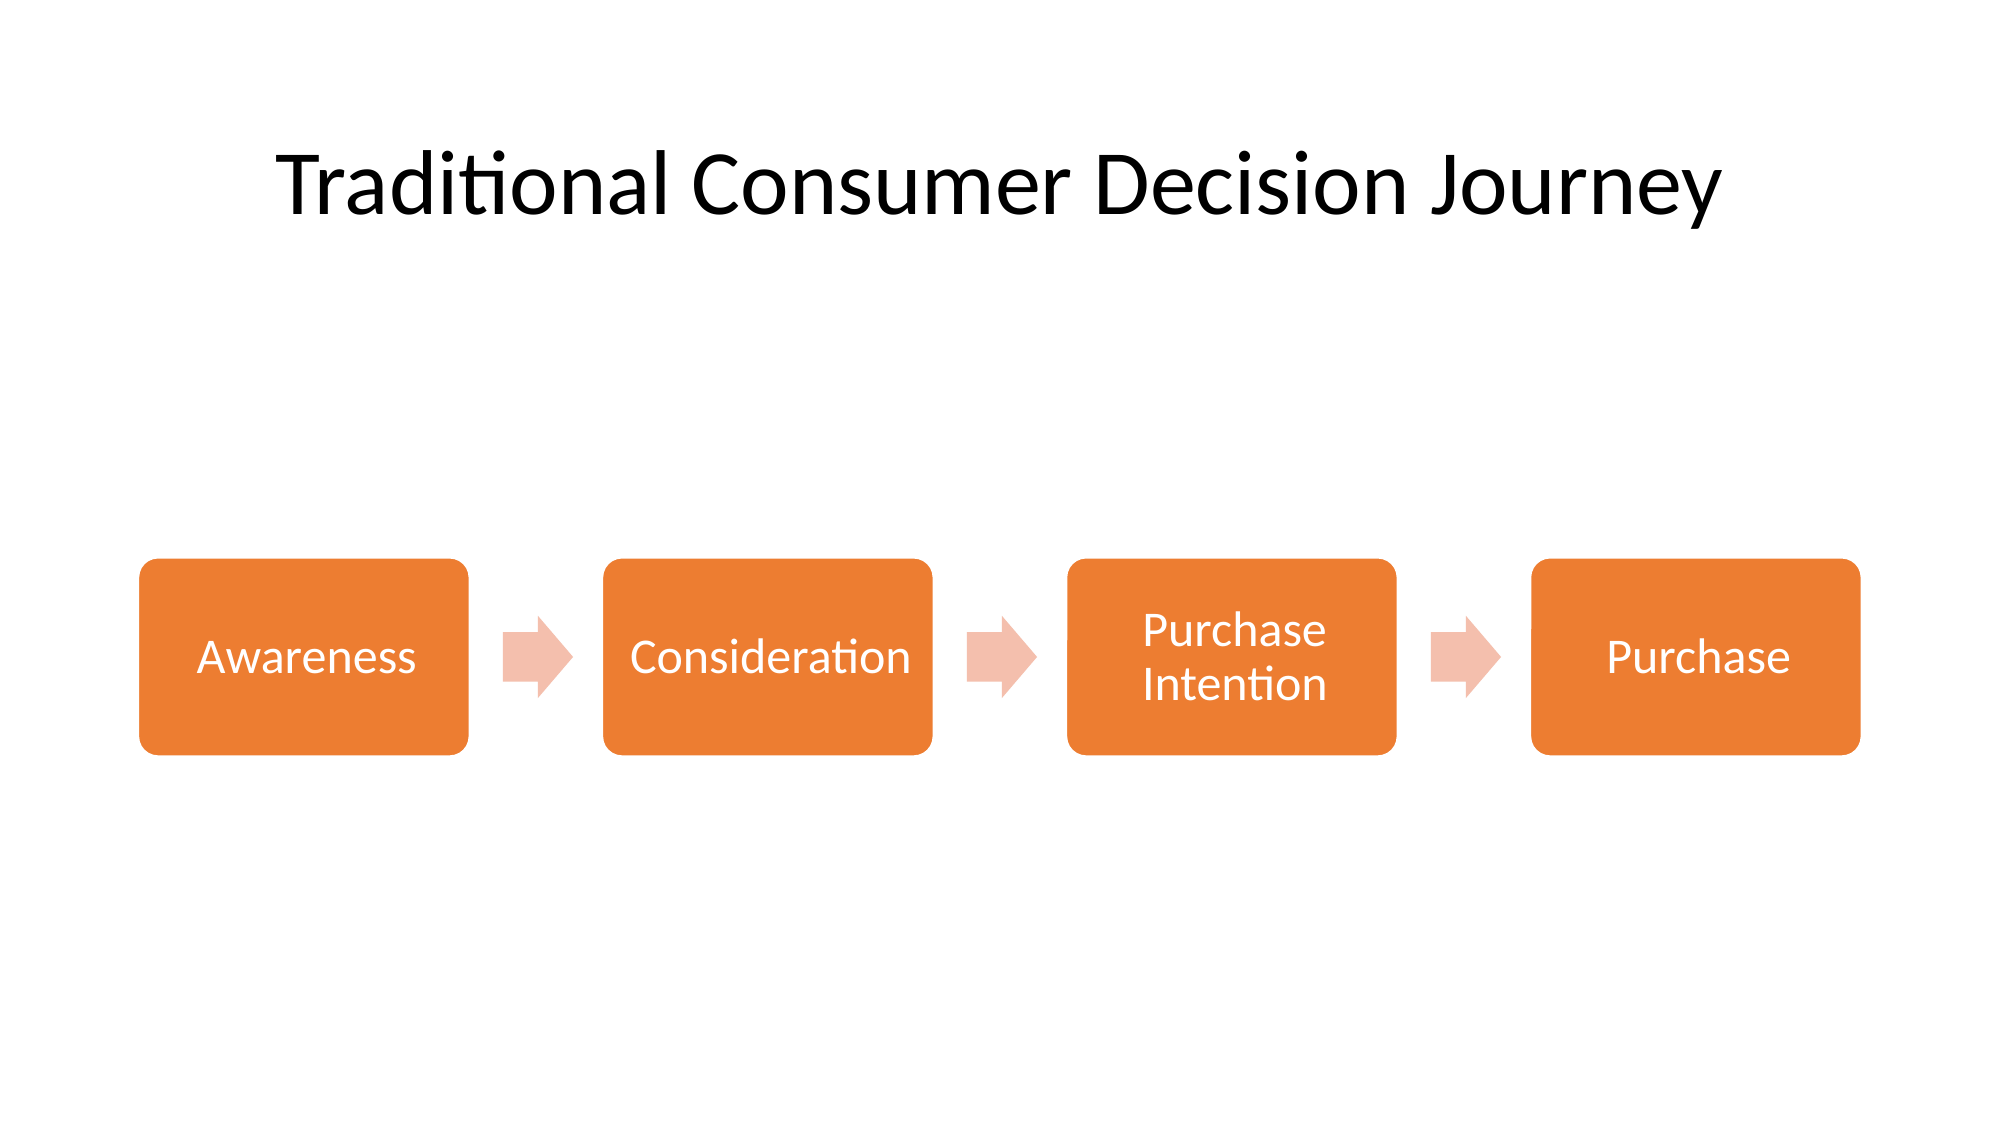

# Traditional Consumer Decision Journey
Awareness

Consideration

Purchase Intention

Purchase